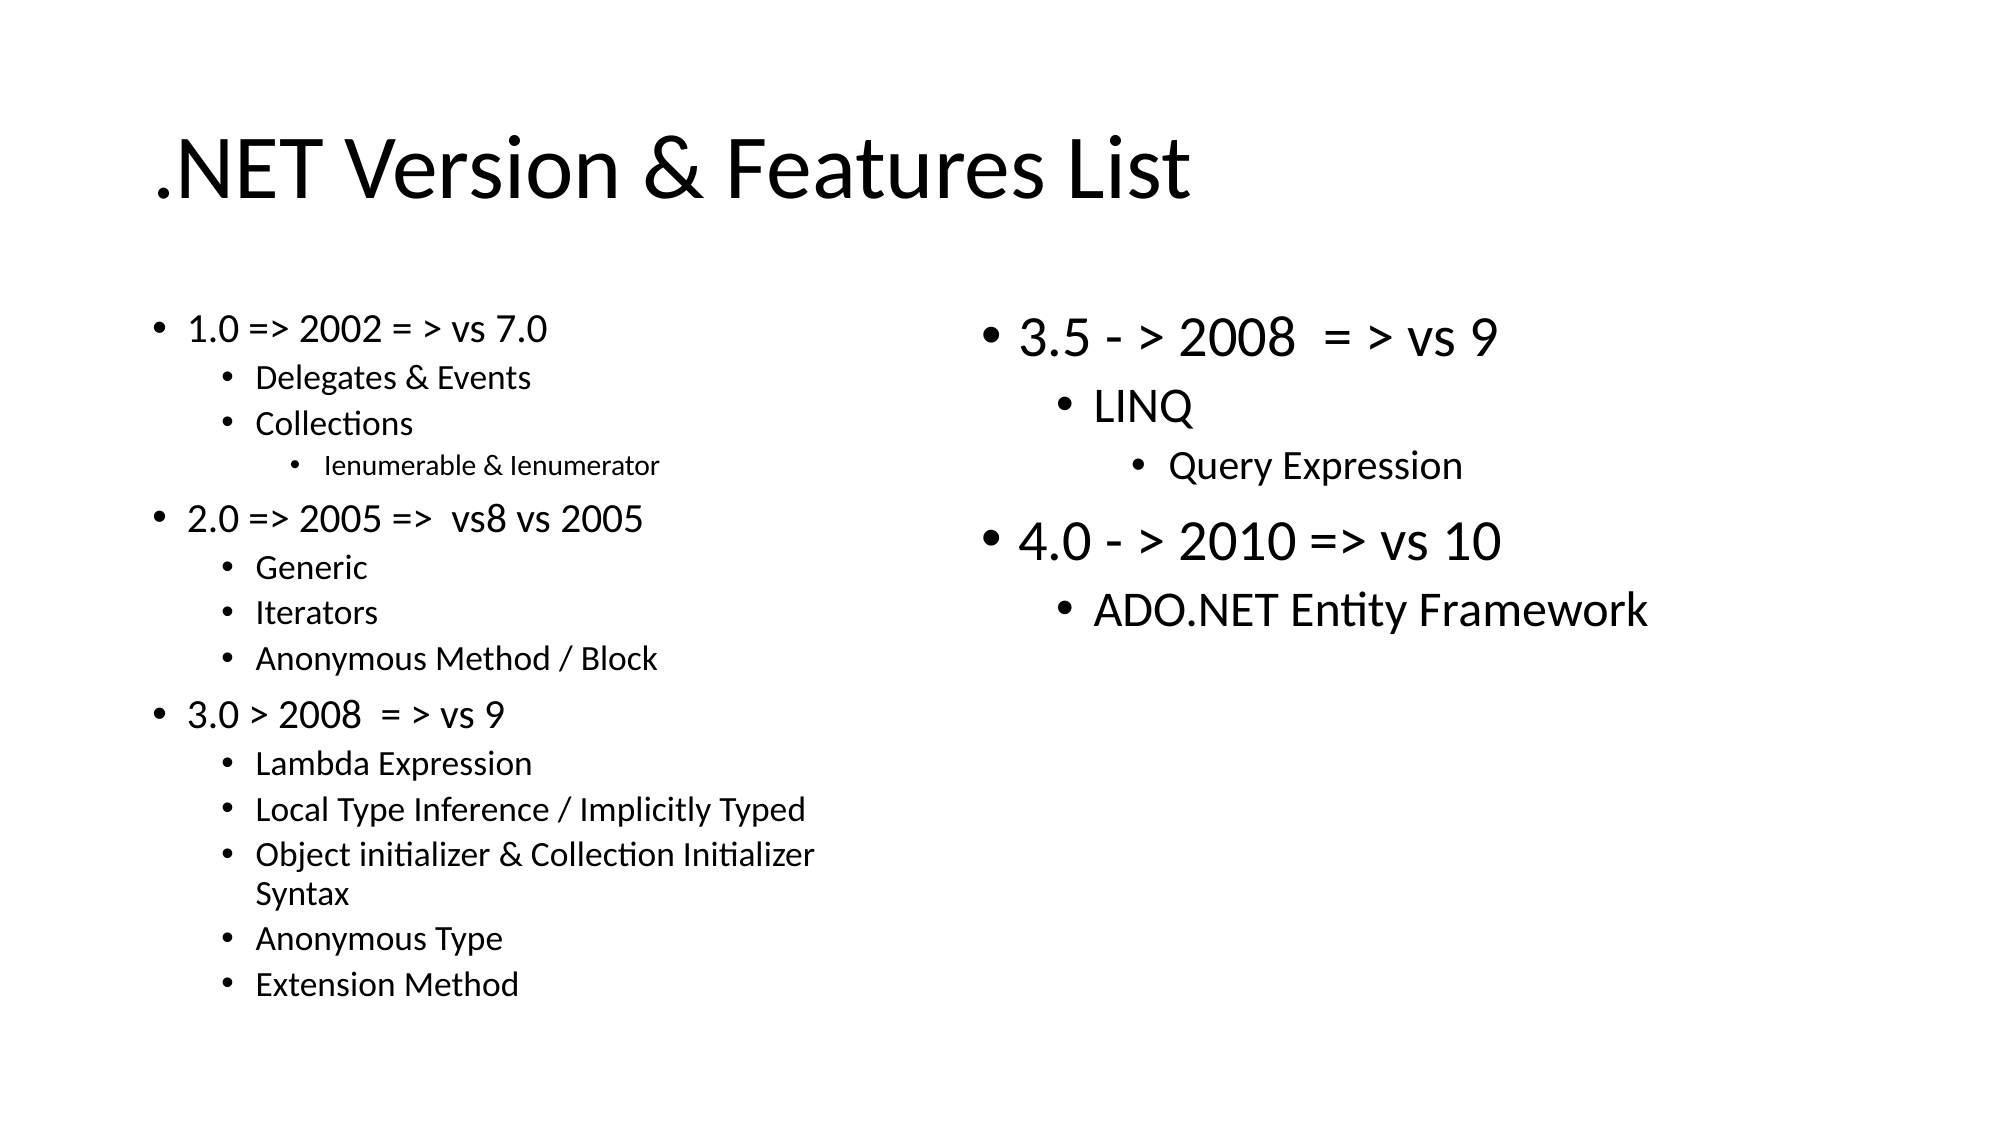

# .NET Version & Features List

3.5 - > 2008  = > vs 9
LINQ
Query Expression
4.0 - > 2010 => vs 10
ADO.NET Entity Framework

1.0 => 2002 = > vs 7.0
Delegates & Events
Collections
Ienumerable & Ienumerator
2.0 => 2005 =>  vs8 vs 2005
Generic
Iterators
Anonymous Method / Block
3.0 > 2008  = > vs 9
Lambda Expression
Local Type Inference / Implicitly Typed
Object initializer & Collection Initializer Syntax
Anonymous Type
Extension Method